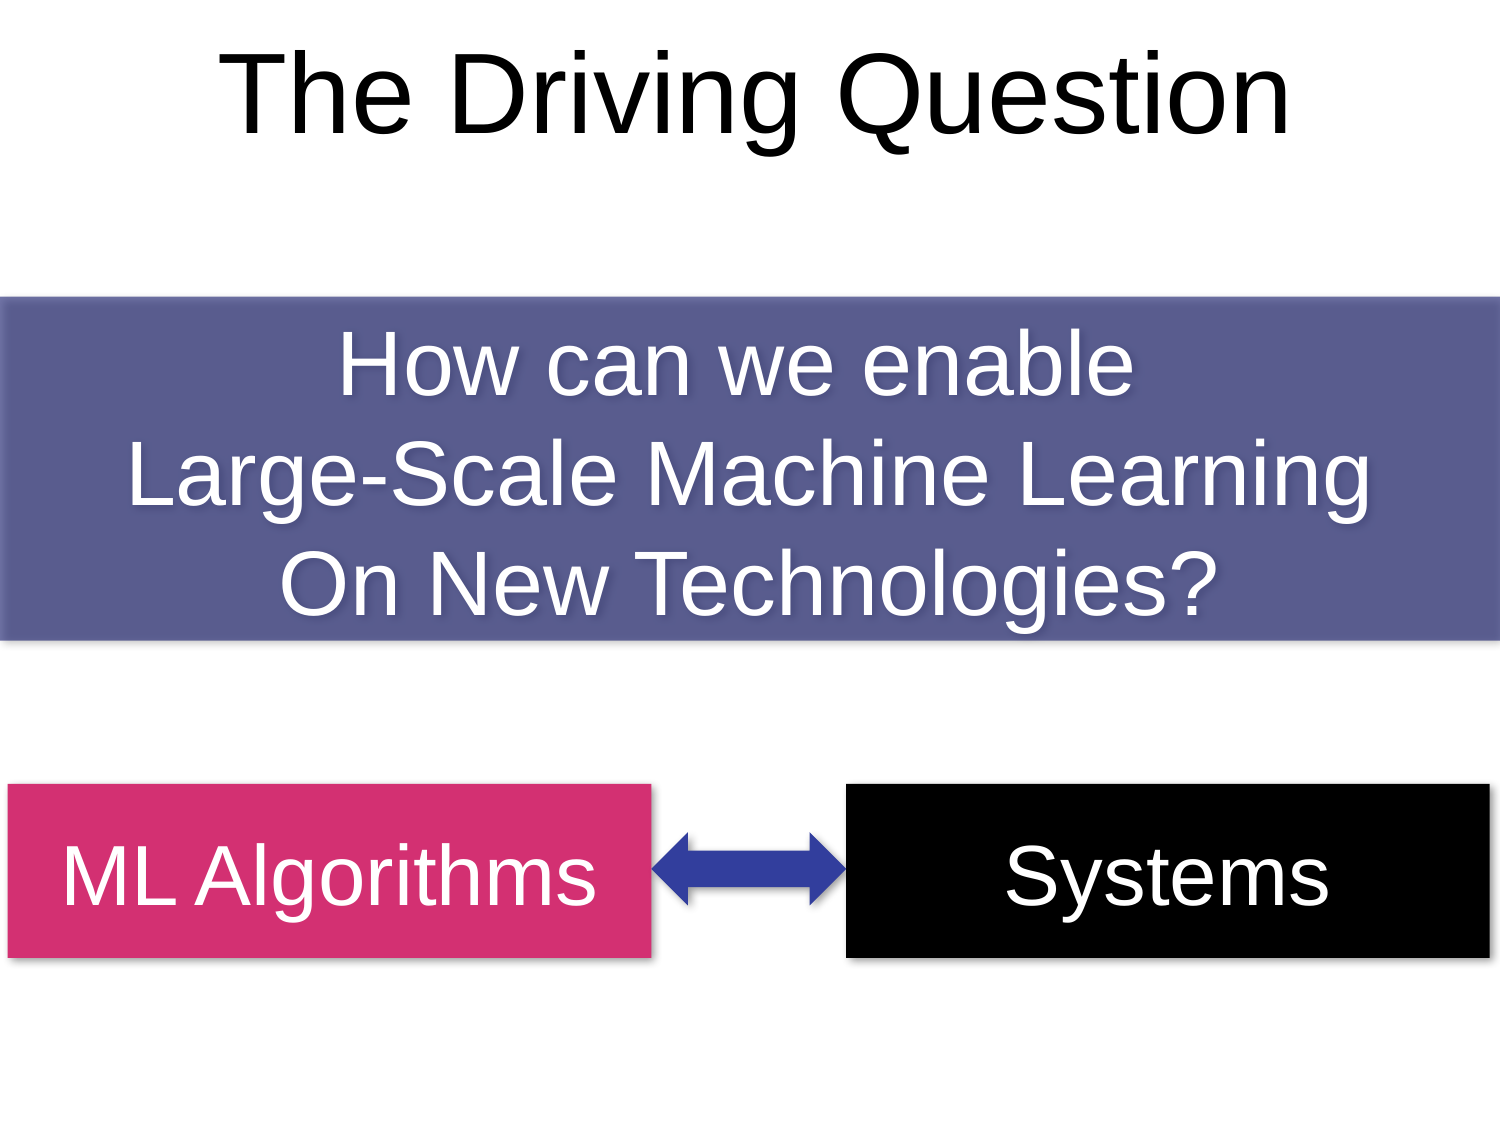

# The Driving Question
How can we enable
Large-Scale Machine Learning
On New Technologies?
ML Algorithms
Systems